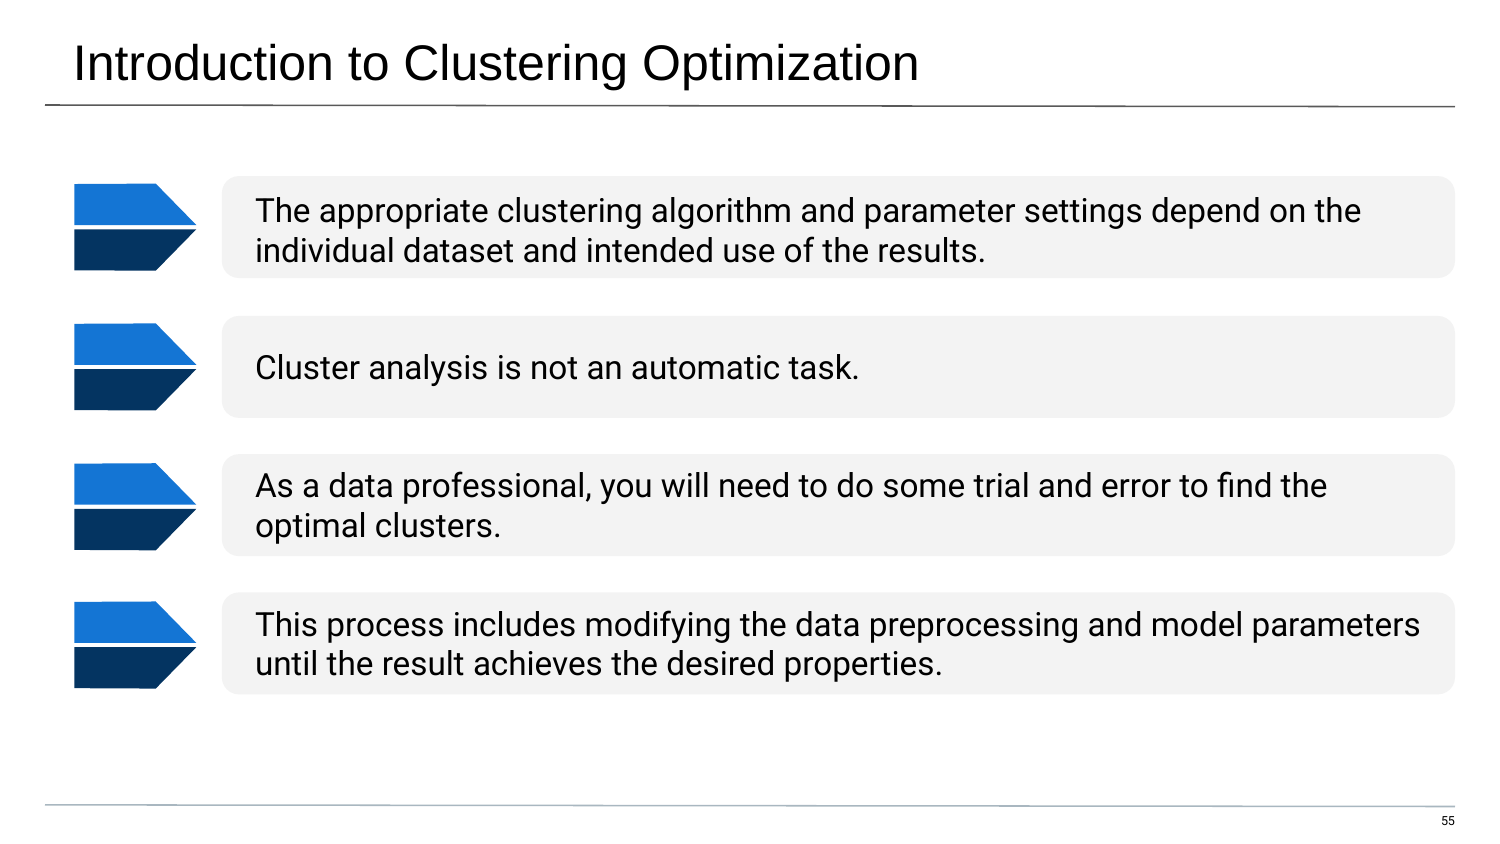

# Introduction to Clustering Optimization

The appropriate clustering algorithm and parameter settings depend on the individual dataset and intended use of the results.

Cluster analysis is not an automatic task.

As a data professional, you will need to do some trial and error to find the optimal clusters.

This process includes modifying the data preprocessing and model parameters until the result achieves the desired properties.

55